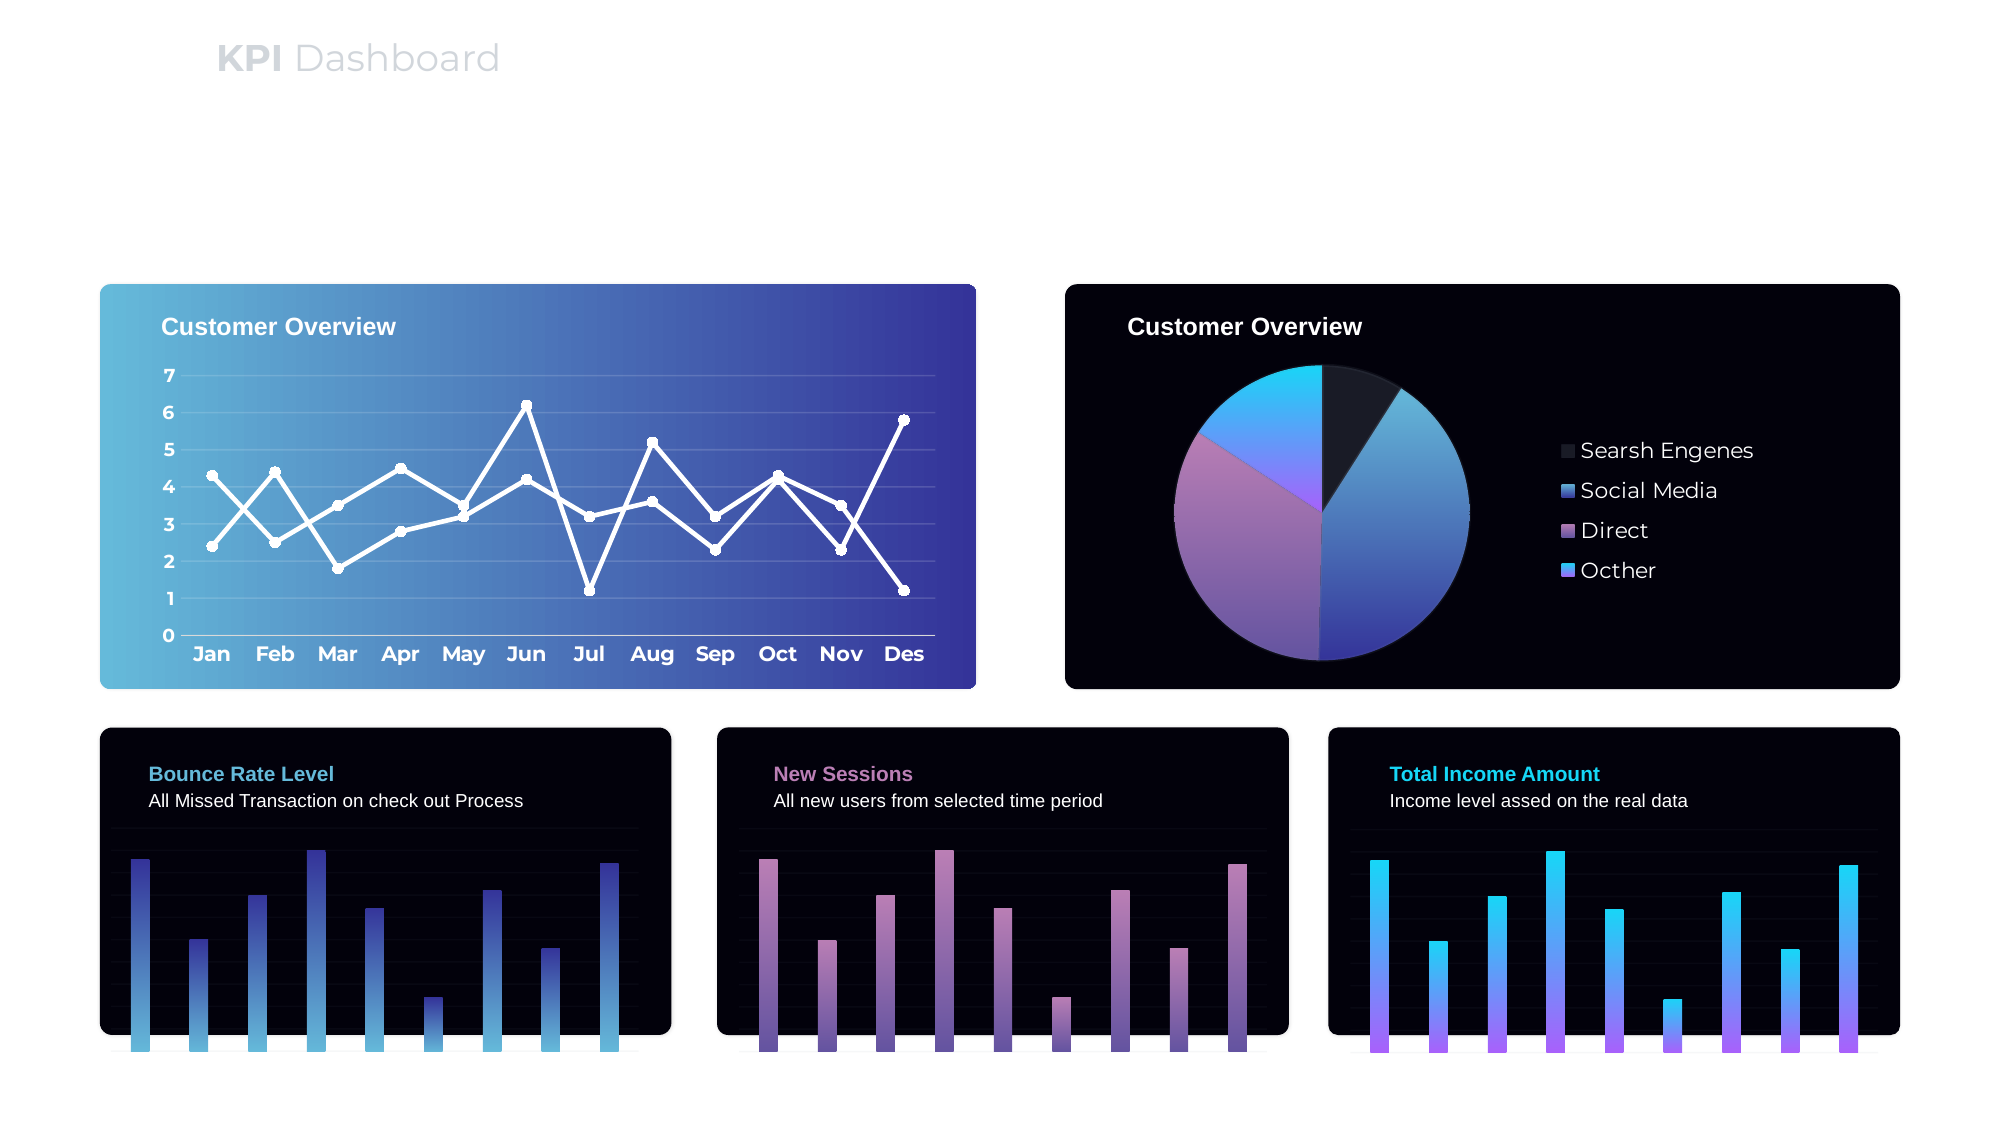

KPI Dashboard
Social Media Client Report

e7d195523061f1c03a90ee8e42cb24248e56383cd534985688F9F494128731F165EE95AB4B0C0A38076AAEA07667B1565C446FC45FF01DFB0E885BCDBDF3A284F3DB14DA61DD97F0BAB2E6C668FB493184BEA2B79408FB094EB53969616FE837C4DDA931FB4B50B287CB9E976CD8A286A6B09202195C1175A3DD2481D60CC400D4B189D647C28541
Customer Overview
Customer Overview

### Chart

| Category | Series 1 | Series 2 |
|---|---|---|
| Jan | 4.3 | 2.4 |
| Feb | 2.5 | 4.4 |
| Mar | 3.5 | 1.8 |
| Apr | 4.5 | 2.8 |
| May | 3.5 | 3.2 |
| Jun | 6.2 | 4.2 |
| Jul | 1.2 | 3.2 |
| Aug | 5.2 | 3.6 |
| Sep | 3.2 | 2.3 |
| Oct | 4.3 | 4.2 |
| Nov | 3.5 | 2.3 |
| Des | 1.2 | 5.8 |

### Chart

| Category | Sales |
|---|---|
| Searsh Engenes | 0.12 |
| Social Media | 0.55 |
| Direct | 0.45 |
| Octher | 0.21 |

Bounce Rate Level
New Sessions
Total Income Amount
All Missed Transaction on check out Process
All new users from selected time period
Income level assed on the real data

### Chart

| Category | Series 1 |
|---|---|
| Category 1 | 4.3 |
| Category 2 | 2.5 |
| Category 3 | 3.5 |
| Category 4 | 4.5 |
| Category 5 | 3.2 |
| Category 6 | 1.2 |
| Category 7 | 3.6 |
| Category 8 | 2.3 |
| Category 9 | 4.2 |

### Chart

| Category | Series 1 |
|---|---|
| Category 1 | 4.3 |
| Category 2 | 2.5 |
| Category 3 | 3.5 |
| Category 4 | 4.5 |
| Category 5 | 3.2 |
| Category 6 | 1.2 |
| Category 7 | 3.6 |
| Category 8 | 2.3 |
| Category 9 | 4.2 |

### Chart

| Category | Series 1 |
|---|---|
| Category 1 | 4.3 |
| Category 2 | 2.5 |
| Category 3 | 3.5 |
| Category 4 | 4.5 |
| Category 5 | 3.2 |
| Category 6 | 1.2 |
| Category 7 | 3.6 |
| Category 8 | 2.3 |
| Category 9 | 4.2 |